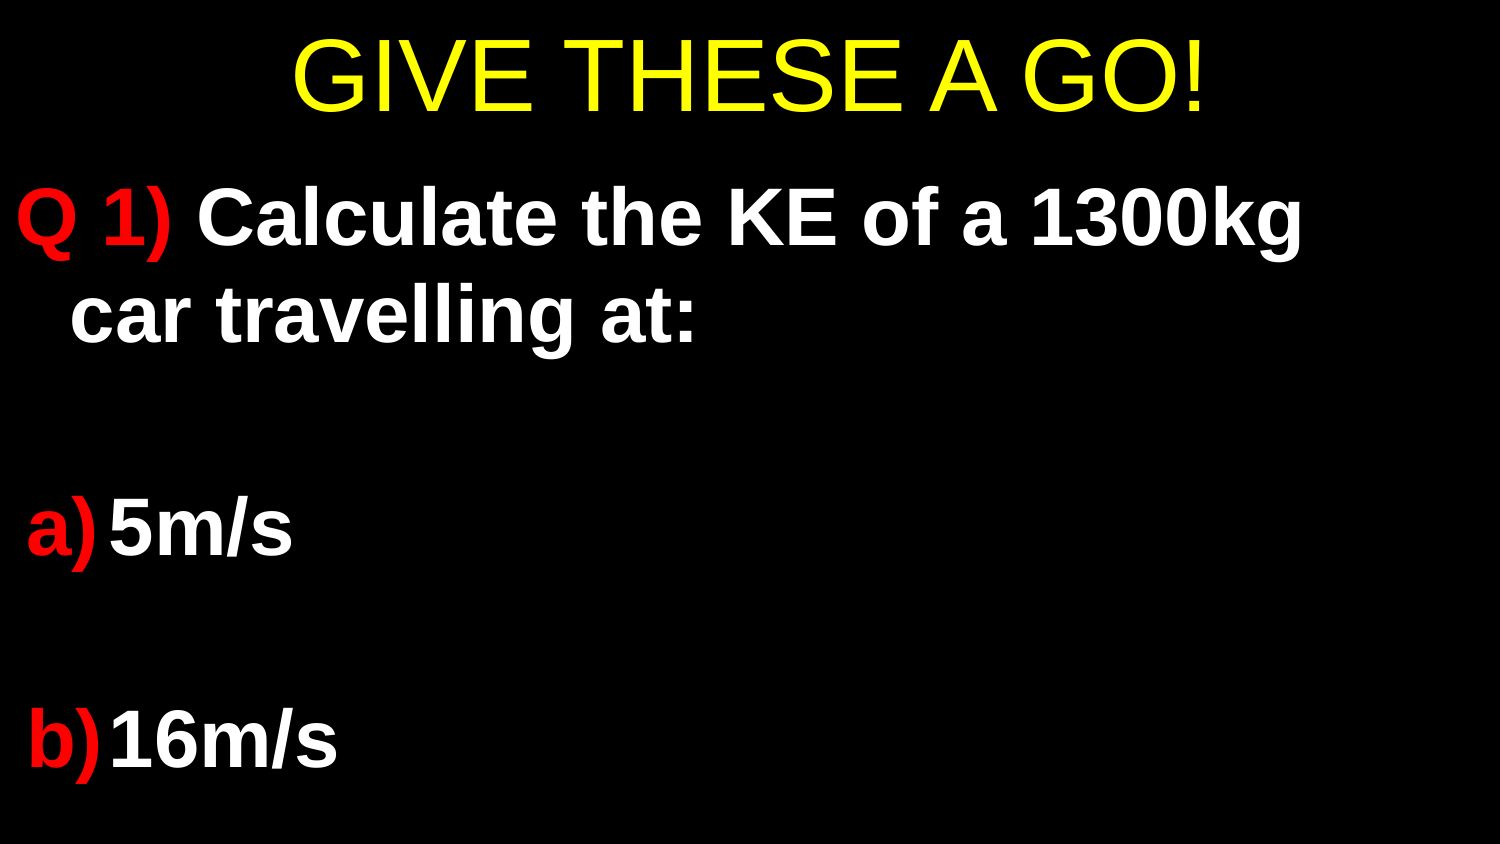

# GIVE THESE A GO!
Q 1) Calculate the KE of a 1300kg car travelling at:
5m/s
16m/s